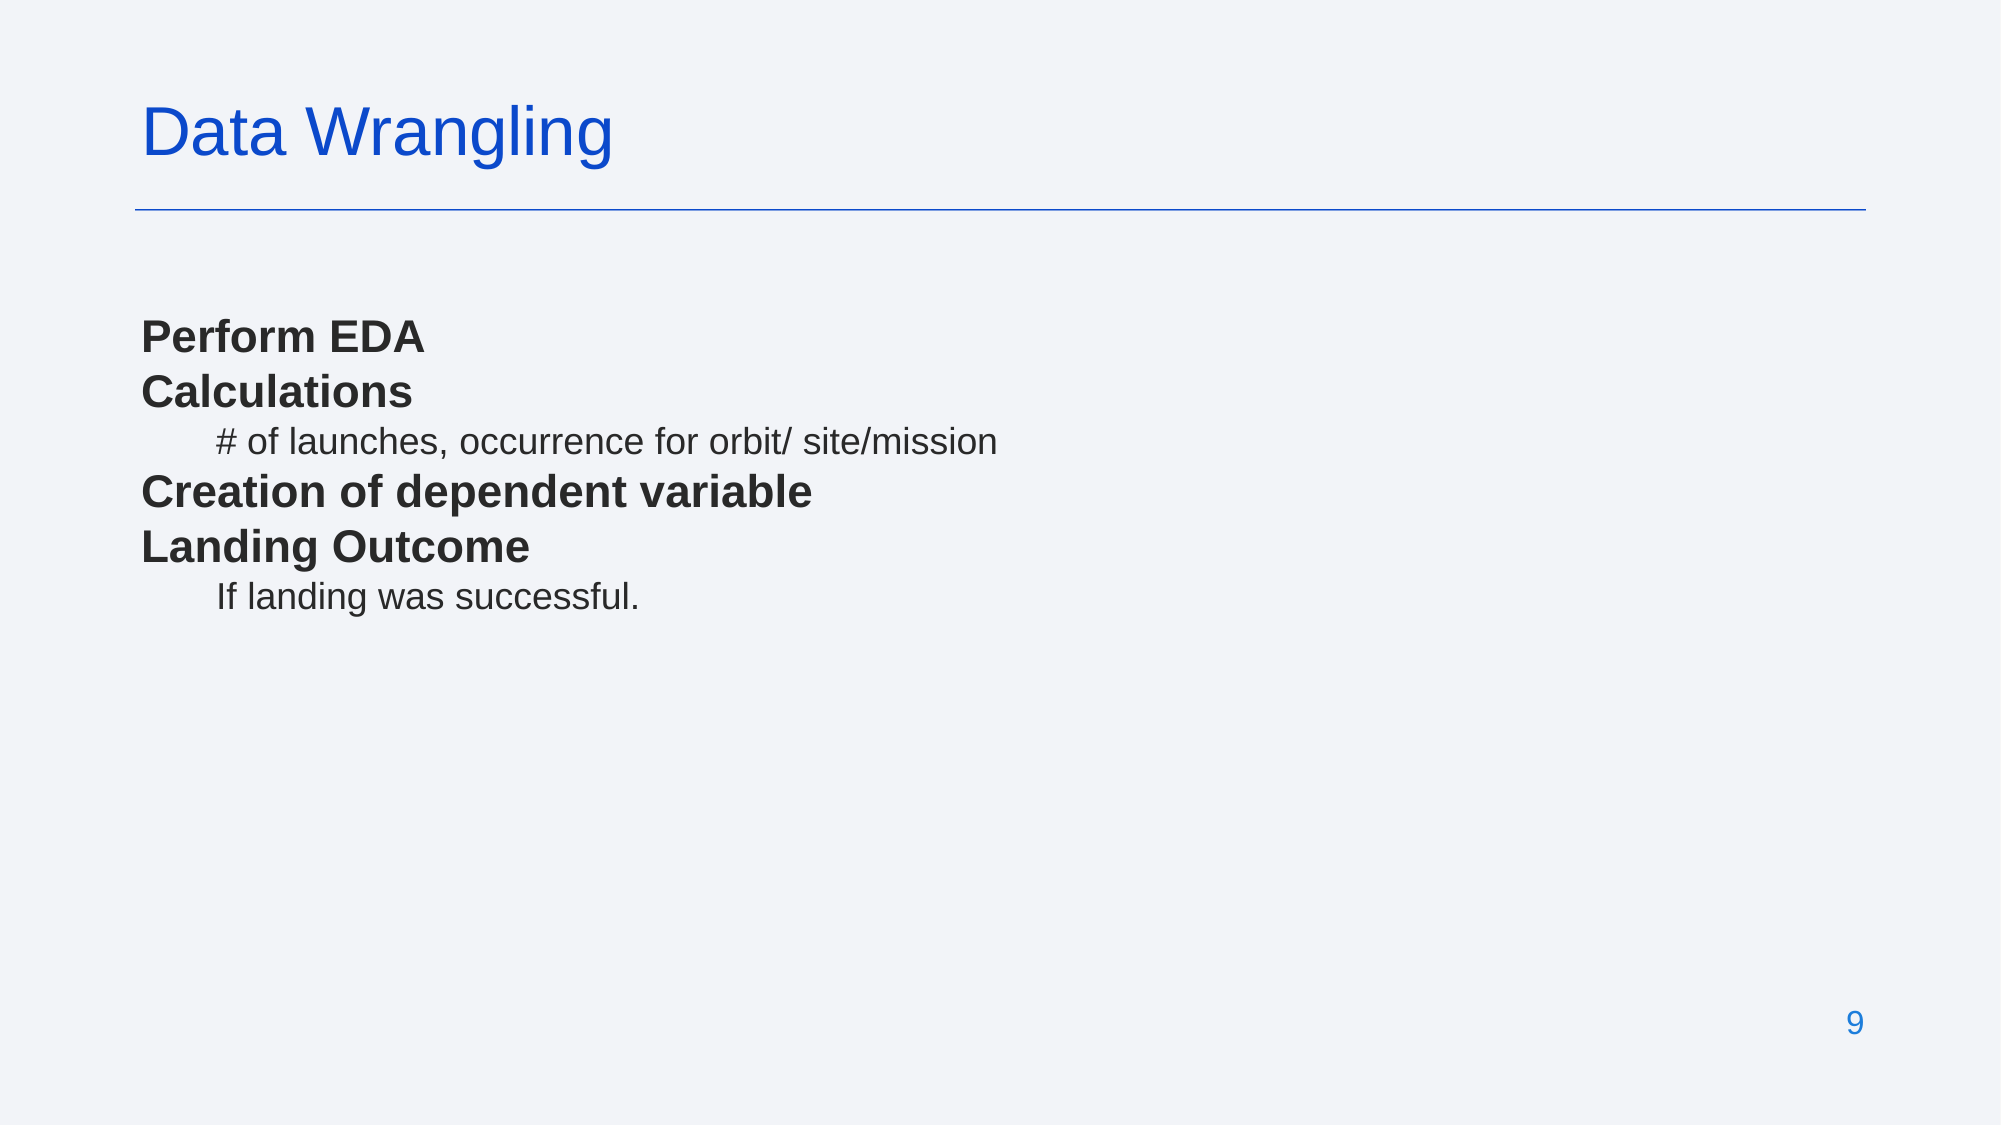

Data Wrangling
Perform EDA
Calculations
# of launches, occurrence for orbit/ site/mission
Creation of dependent variable
Landing Outcome
If landing was successful.

9